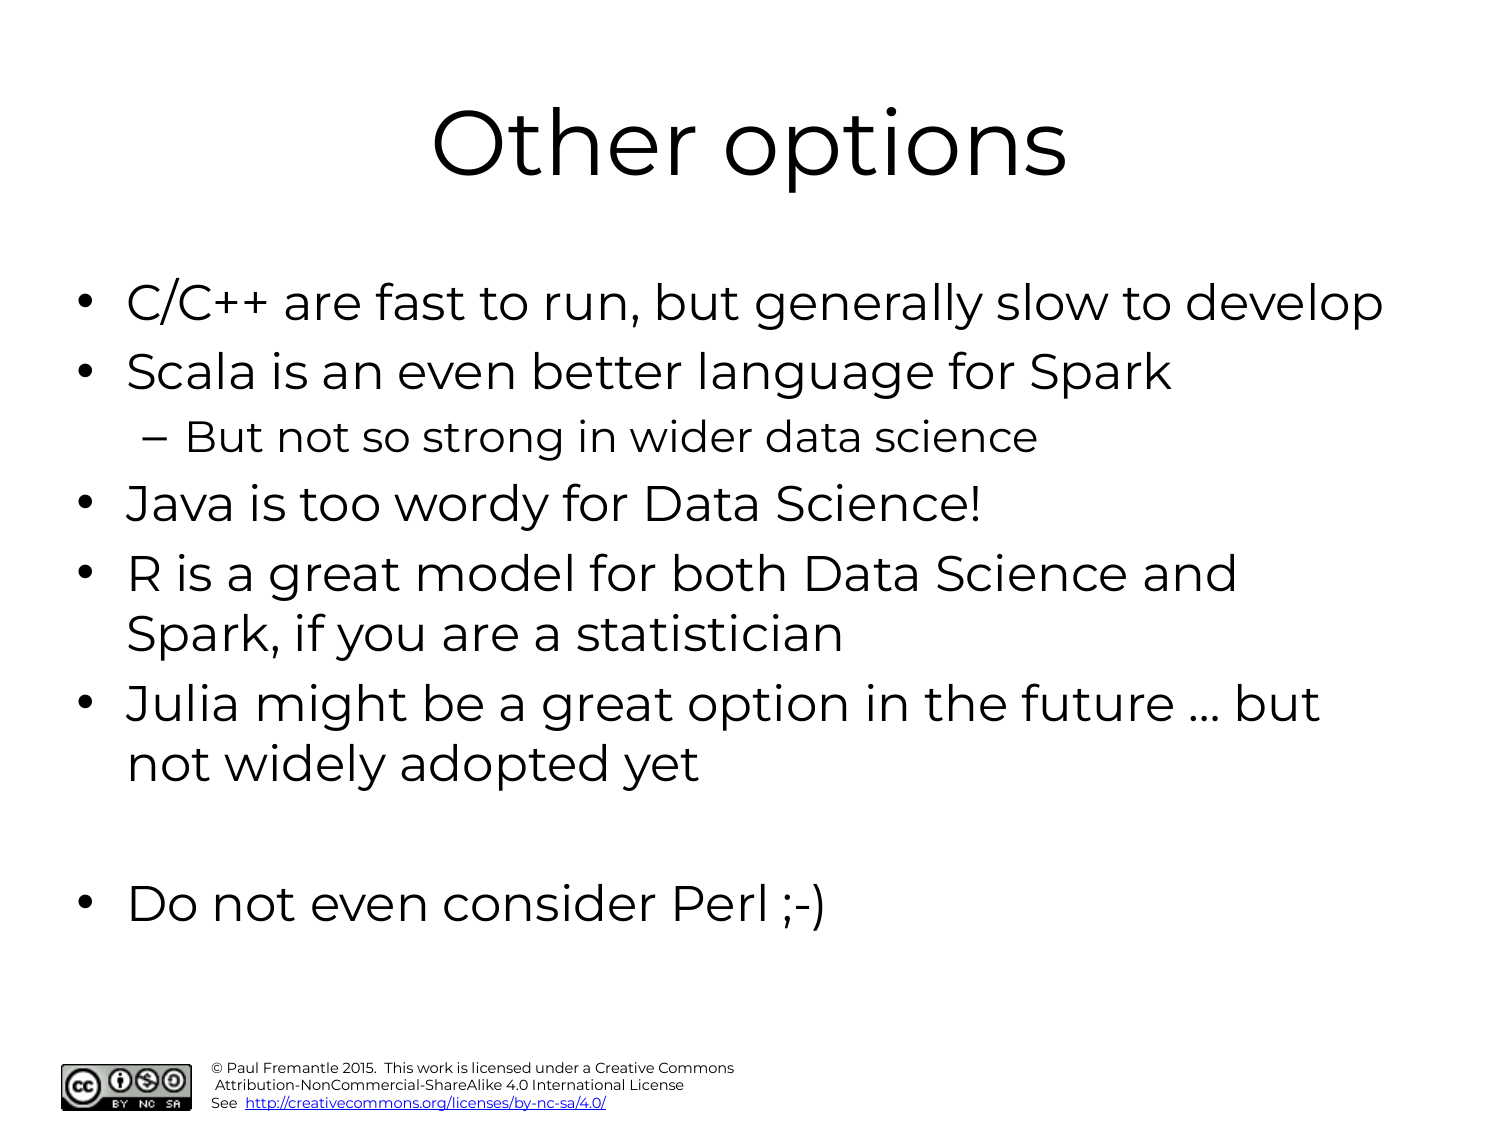

# Other options
C/C++ are fast to run, but generally slow to develop
Scala is an even better language for Spark
But not so strong in wider data science
Java is too wordy for Data Science!
R is a great model for both Data Science and Spark, if you are a statistician
Julia might be a great option in the future … but not widely adopted yet

Do not even consider Perl ;-)